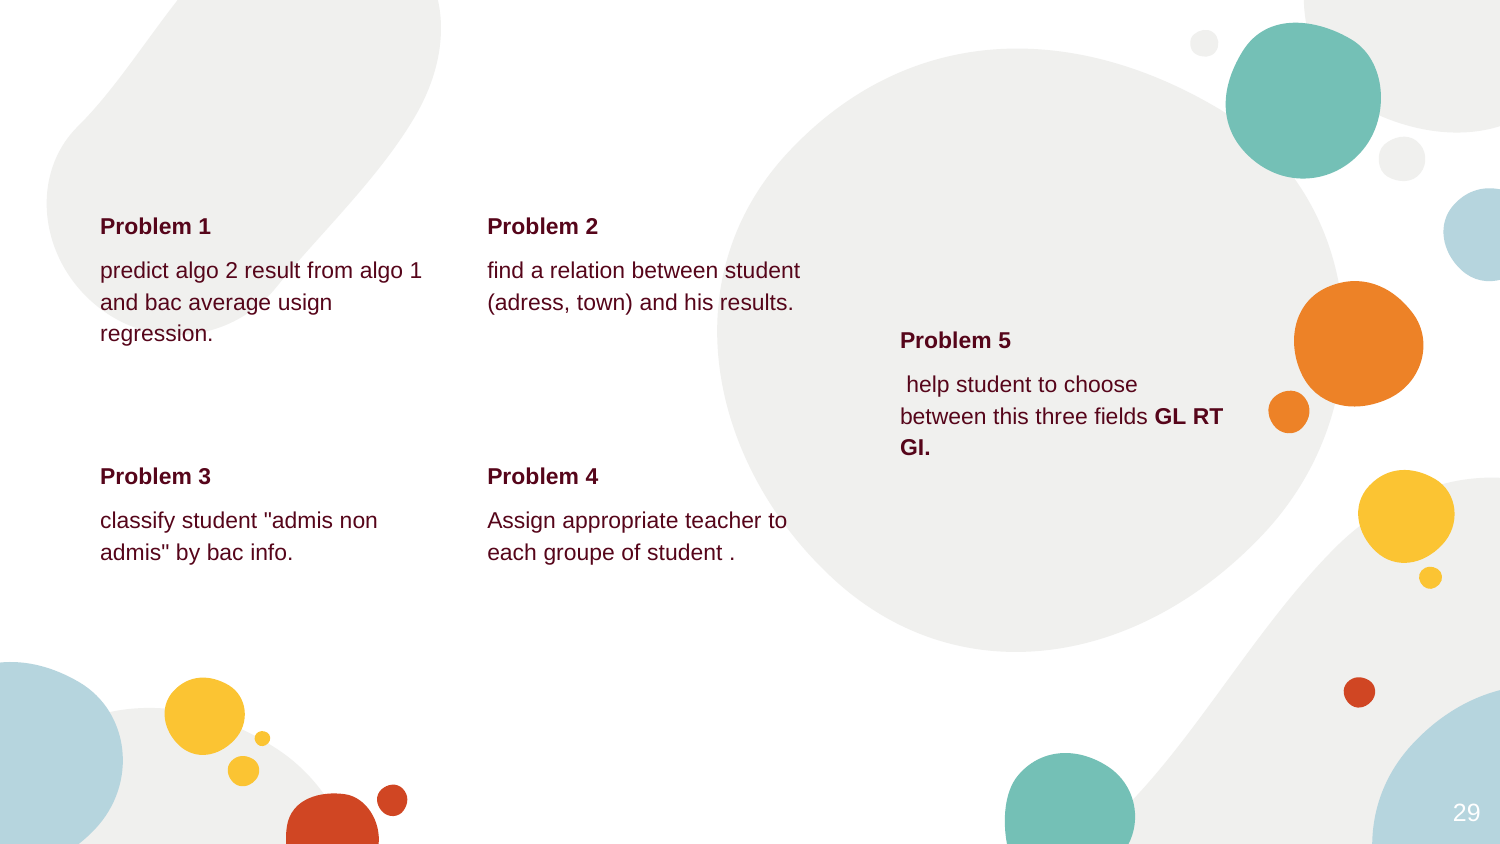

Problem 1
predict algo 2 result from algo 1 and bac average usign regression.
Problem 2
find a relation between student (adress, town) and his results.
Problem 5
 help student to choose between this three fields GL RT GI.
Problem 3
classify student "admis non admis" by bac info.
Problem 4
Assign appropriate teacher to each groupe of student .
29